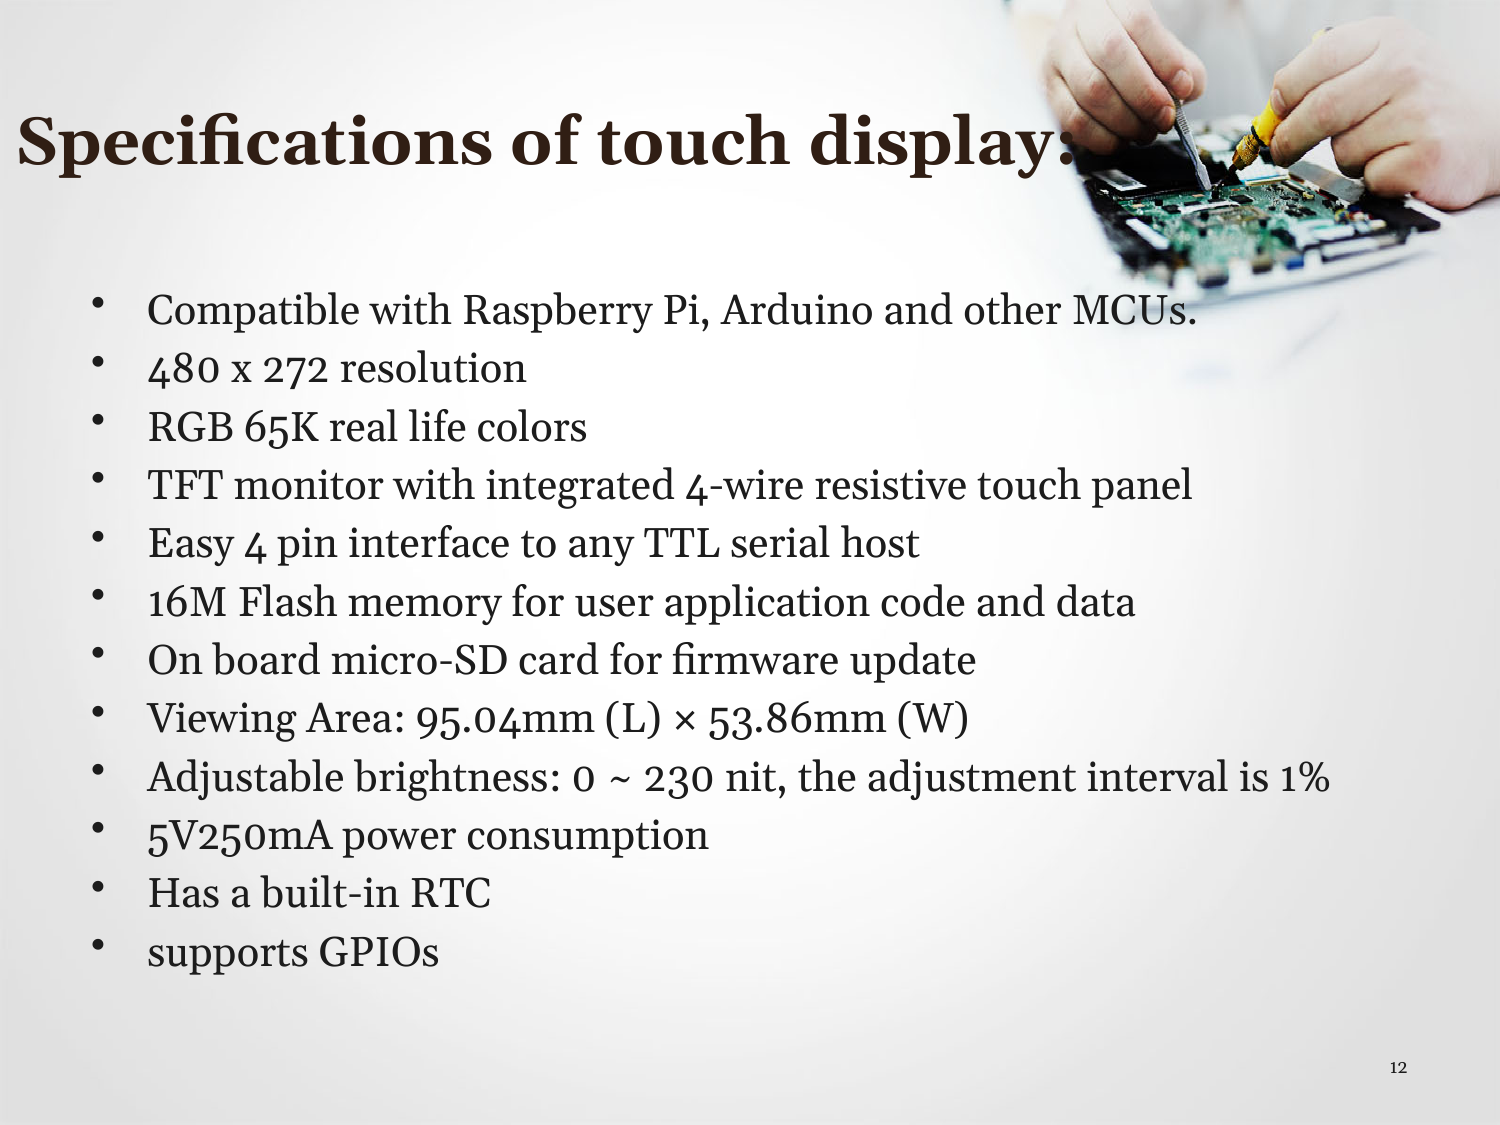

# Specifications of touch display:
Compatible with Raspberry Pi, Arduino and other MCUs.
480 x 272 resolution
RGB 65K real life colors
TFT monitor with integrated 4-wire resistive touch panel
Easy 4 pin interface to any TTL serial host
16M Flash memory for user application code and data
On board micro-SD card for firmware update
Viewing Area: 95.04mm (L) × 53.86mm (W)
Adjustable brightness: 0 ~ 230 nit, the adjustment interval is 1%
5V250mA power consumption
Has a built-in RTC
supports GPIOs

12